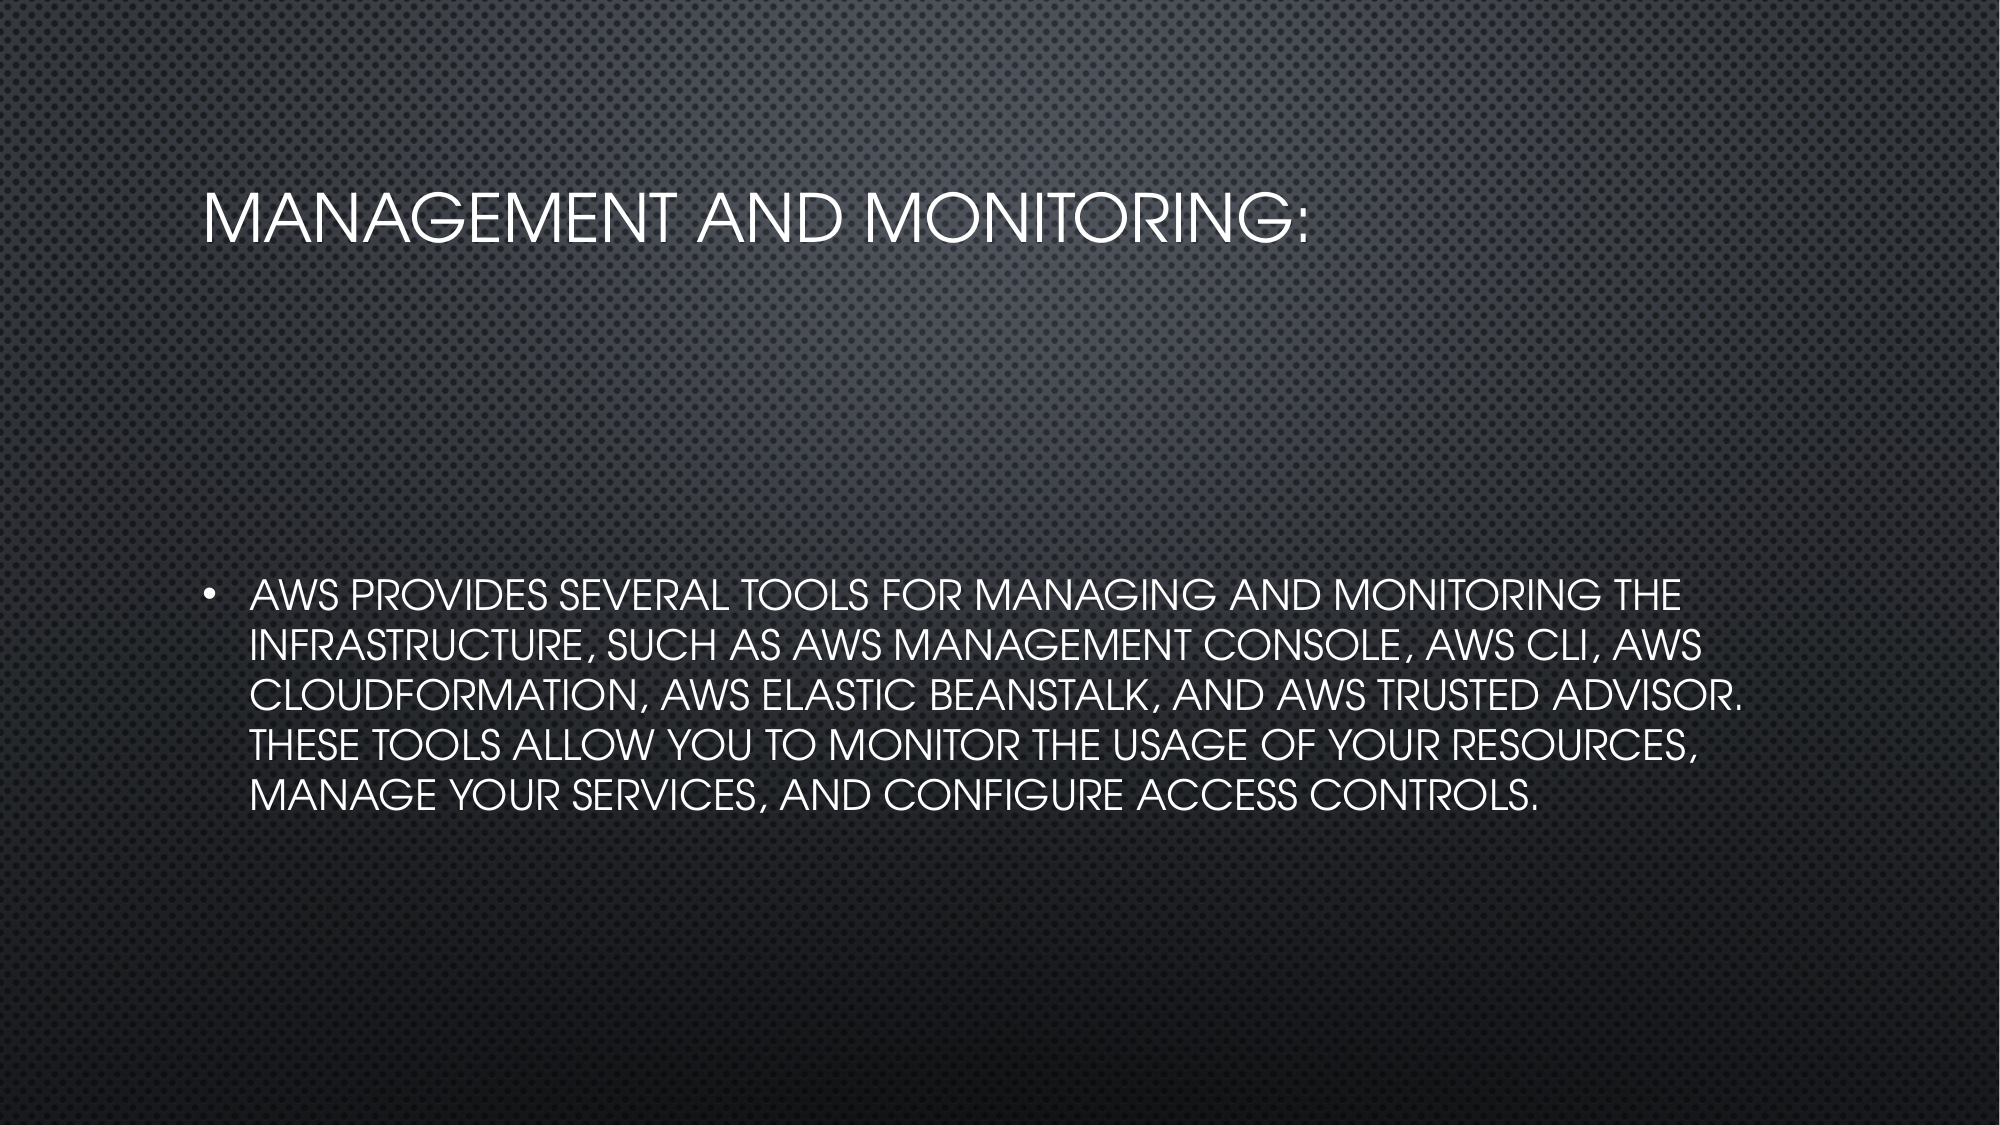

# Management and Monitoring:
AWS provides several tools for managing and monitoring the infrastructure, such as AWS Management Console, AWS CLI, AWS CloudFormation, AWS Elastic Beanstalk, and AWS Trusted Advisor. These tools allow you to monitor the usage of your resources, manage your services, and configure access controls.